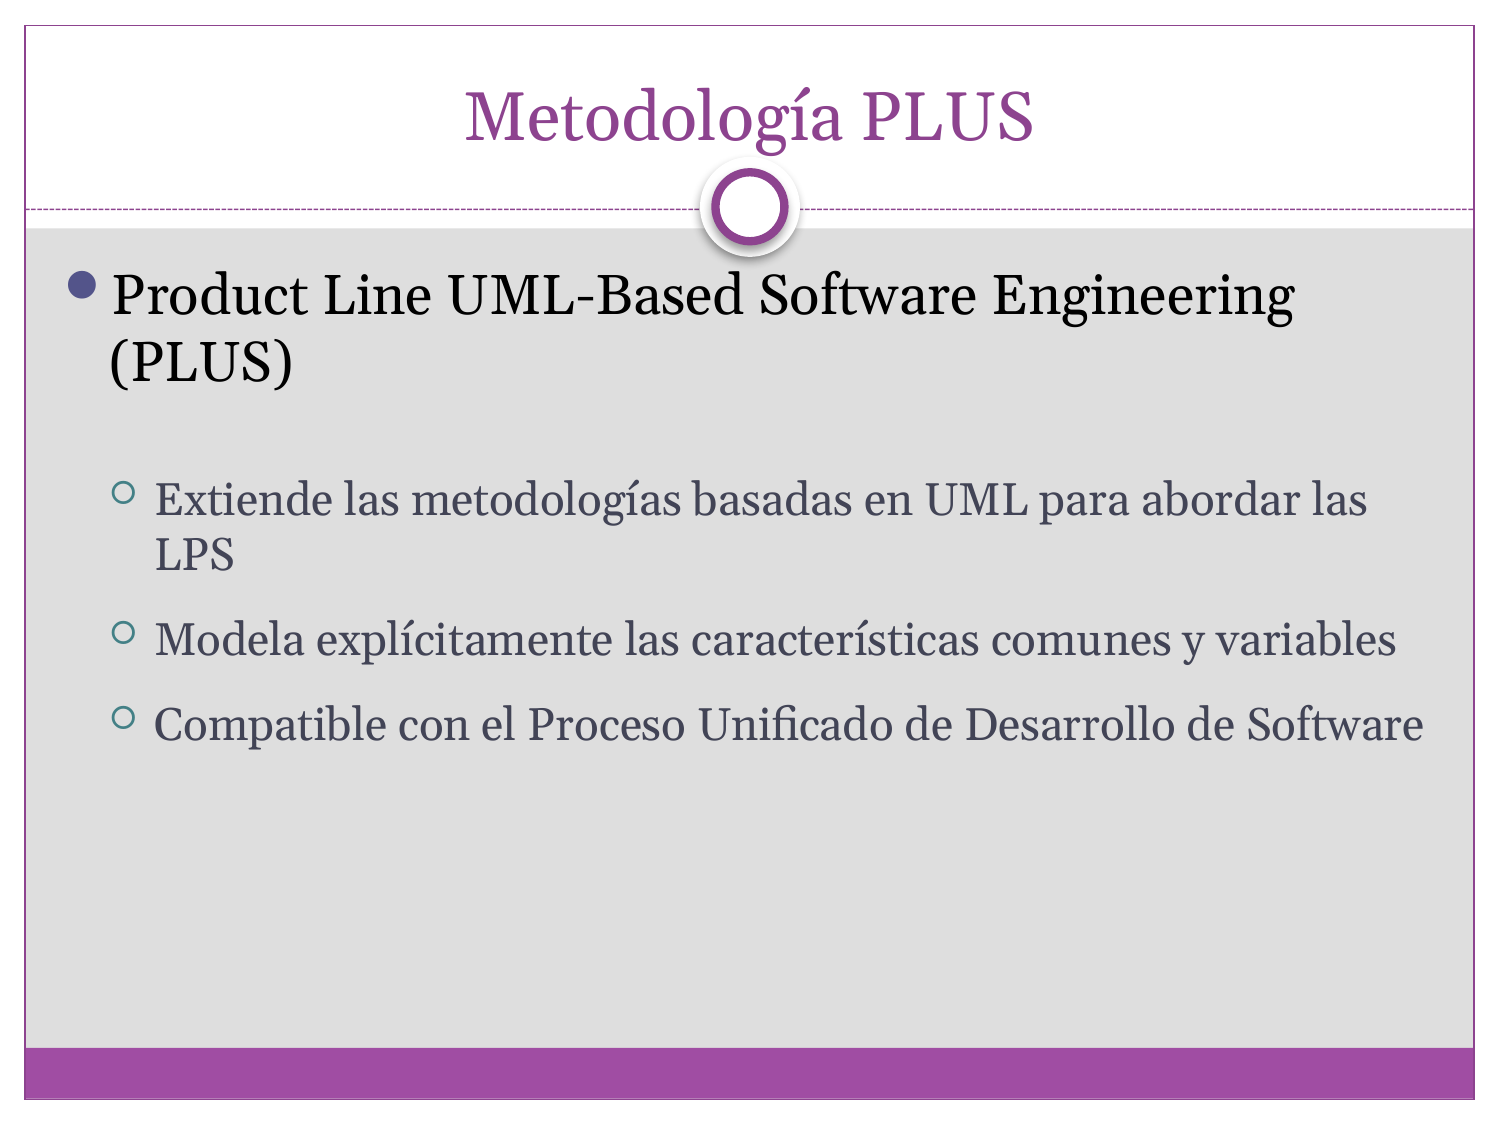

# Metodología PLUS
Product Line UML-Based Software Engineering (PLUS)
Extiende las metodologías basadas en UML para abordar las LPS
Modela explícitamente las características comunes y variables
Compatible con el Proceso Unificado de Desarrollo de Software